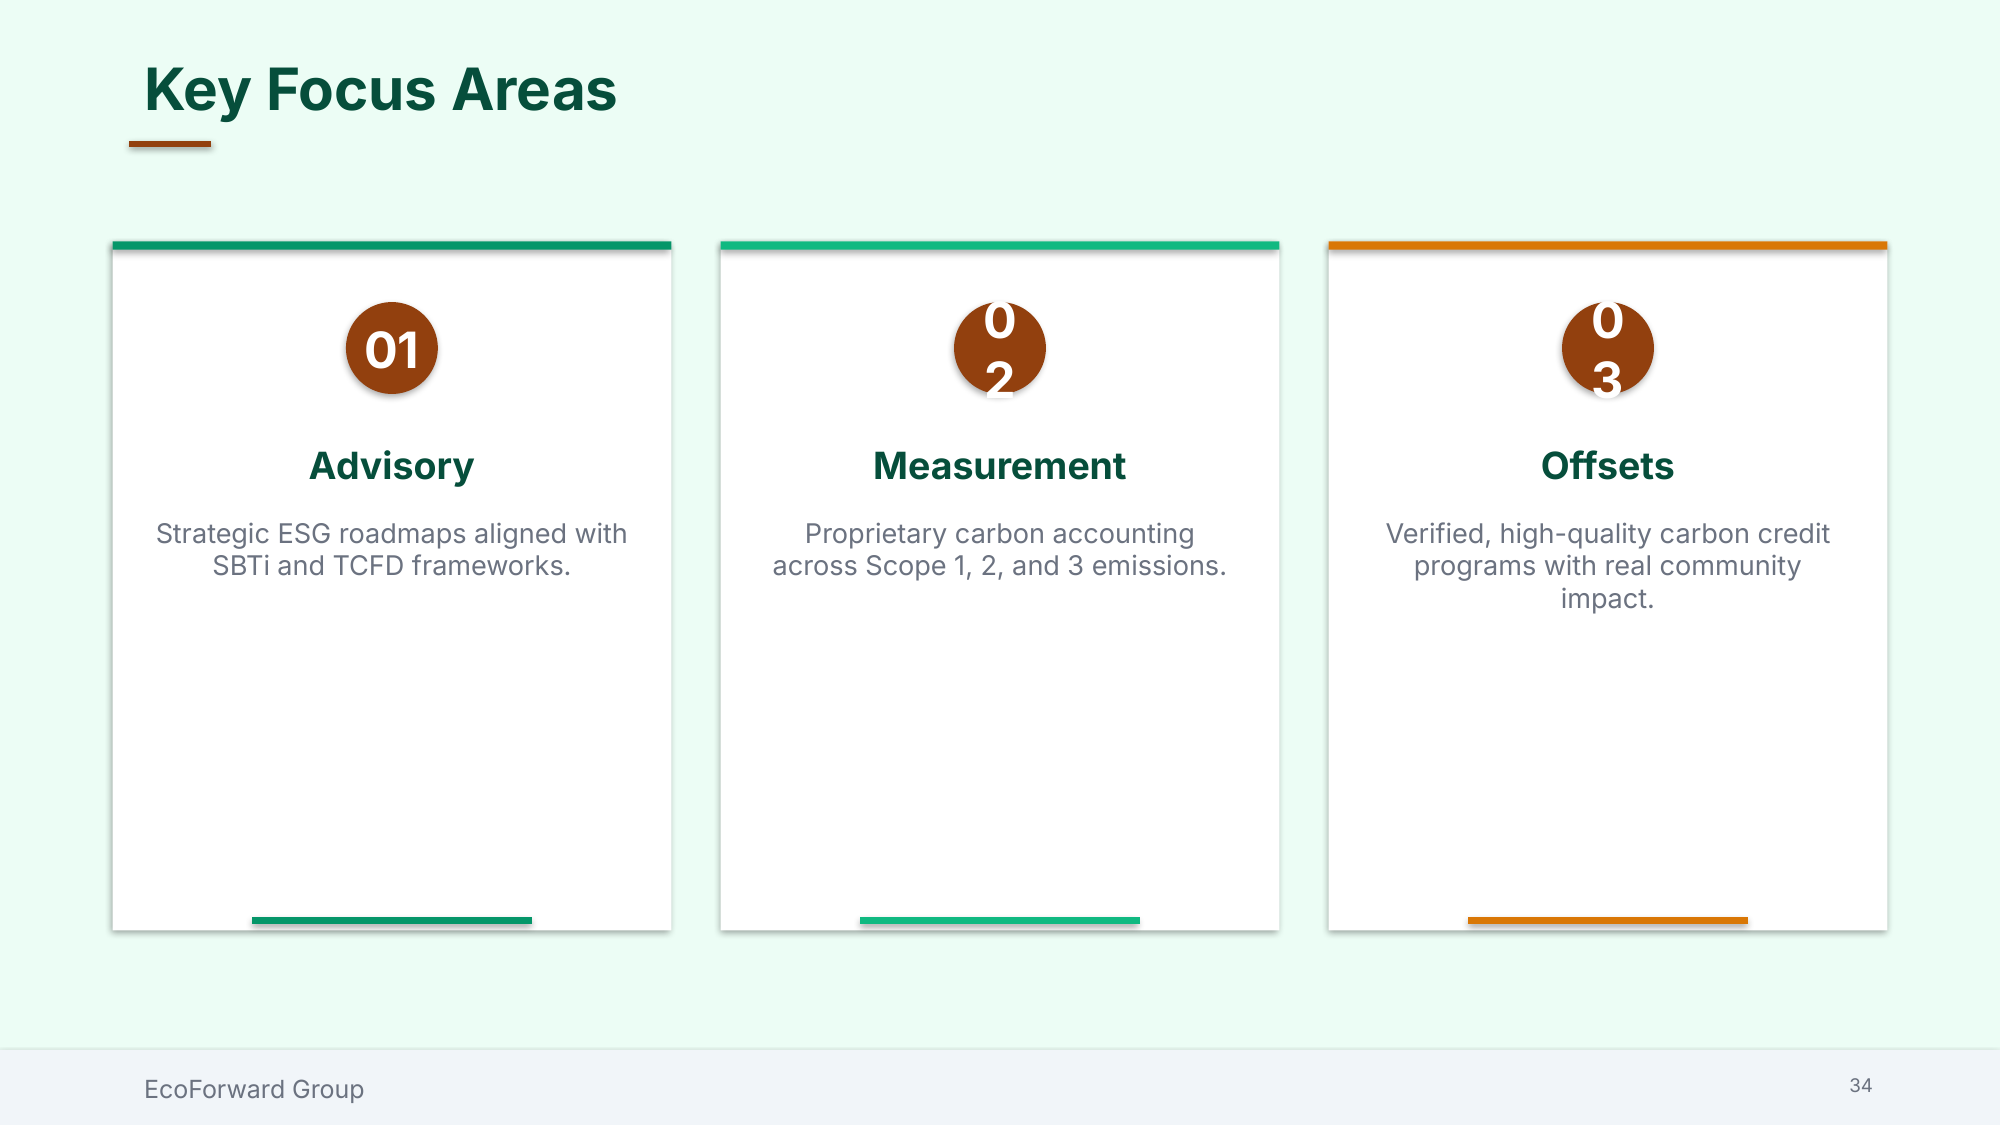

Key Focus Areas

01

02

03
Advisory
Measurement
Offsets
Strategic ESG roadmaps aligned with SBTi and TCFD frameworks.
Proprietary carbon accounting across Scope 1, 2, and 3 emissions.
Verified, high-quality carbon credit programs with real community impact.

EcoForward Group
34